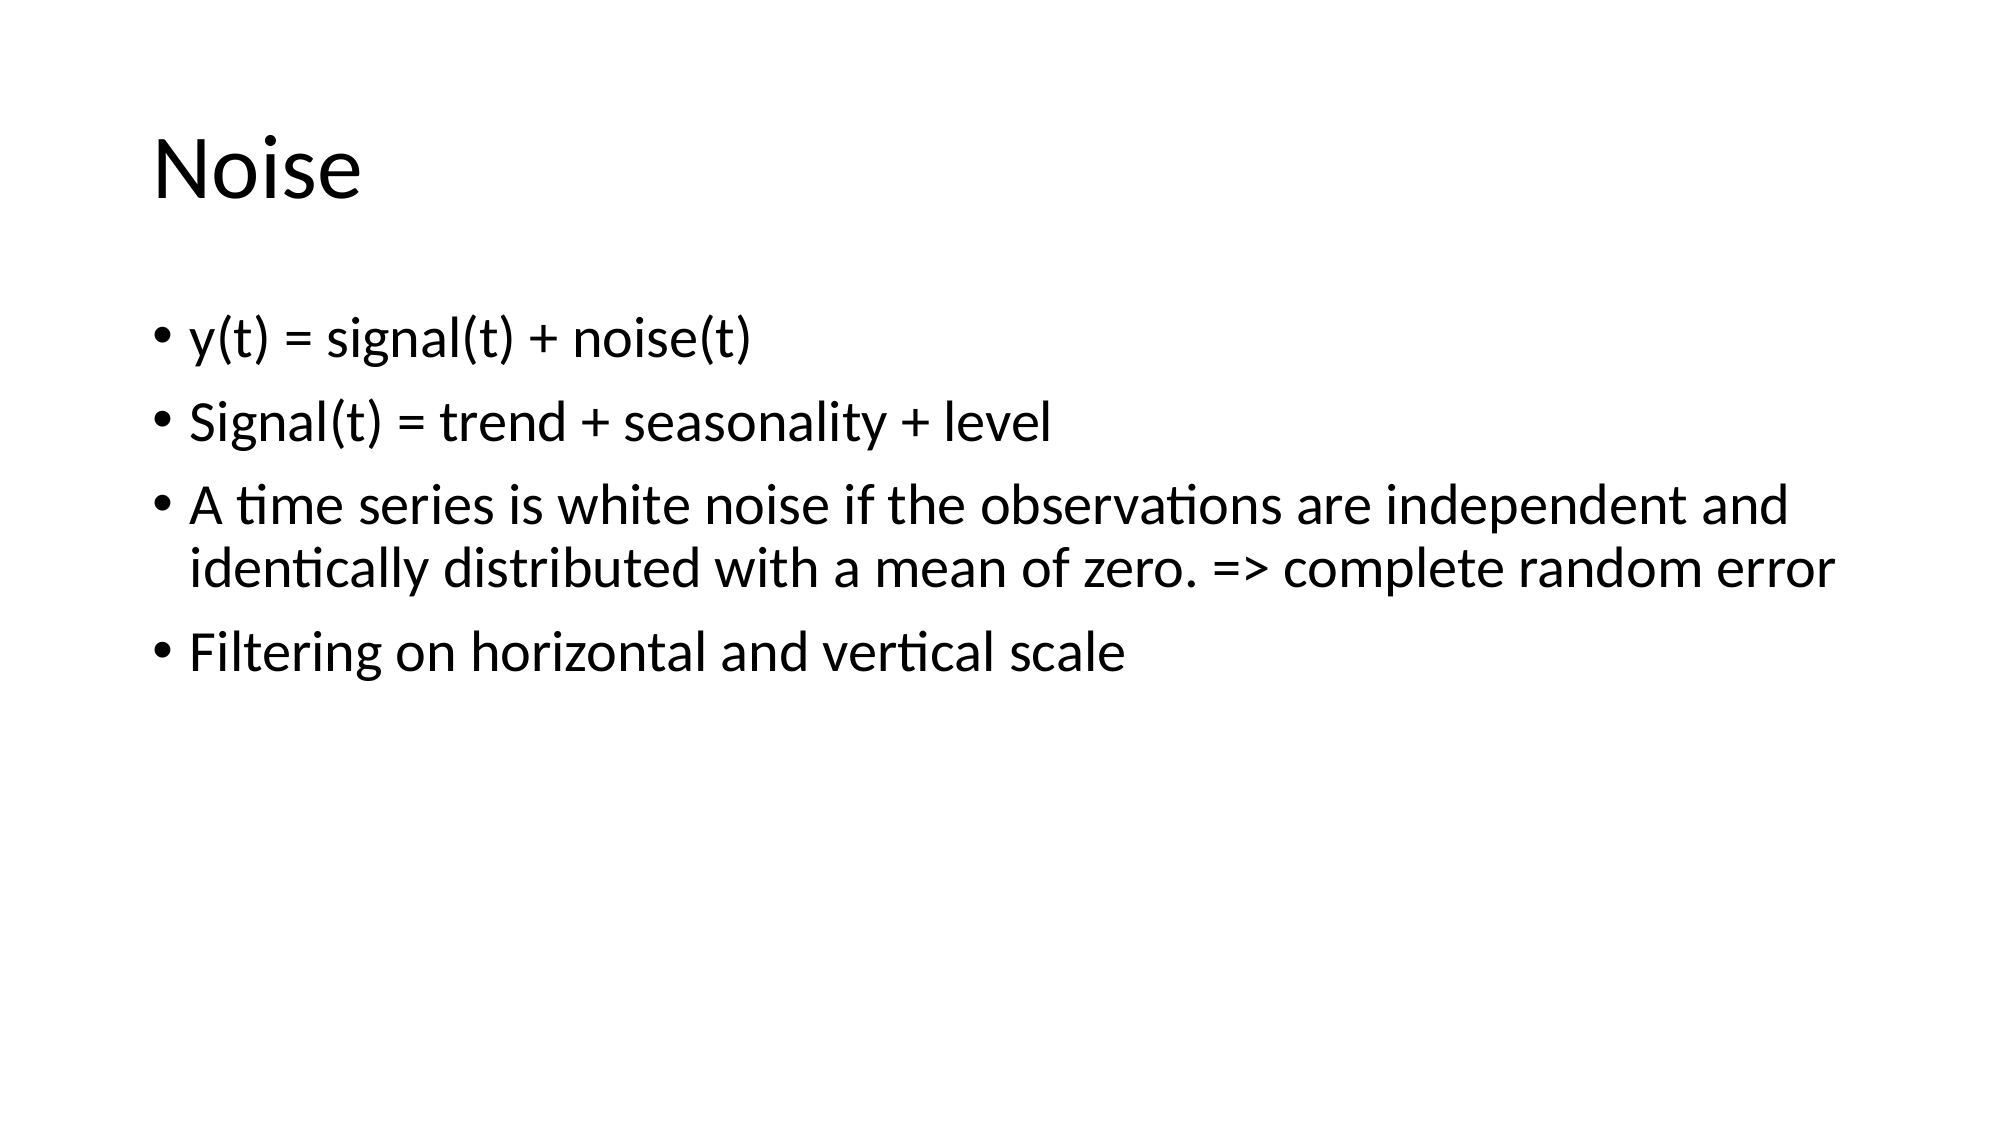

# Noise
y(t) = signal(t) + noise(t)
Signal(t) = trend + seasonality + level
A time series is white noise if the observations are independent and identically distributed with a mean of zero. => complete random error
Filtering on horizontal and vertical scale